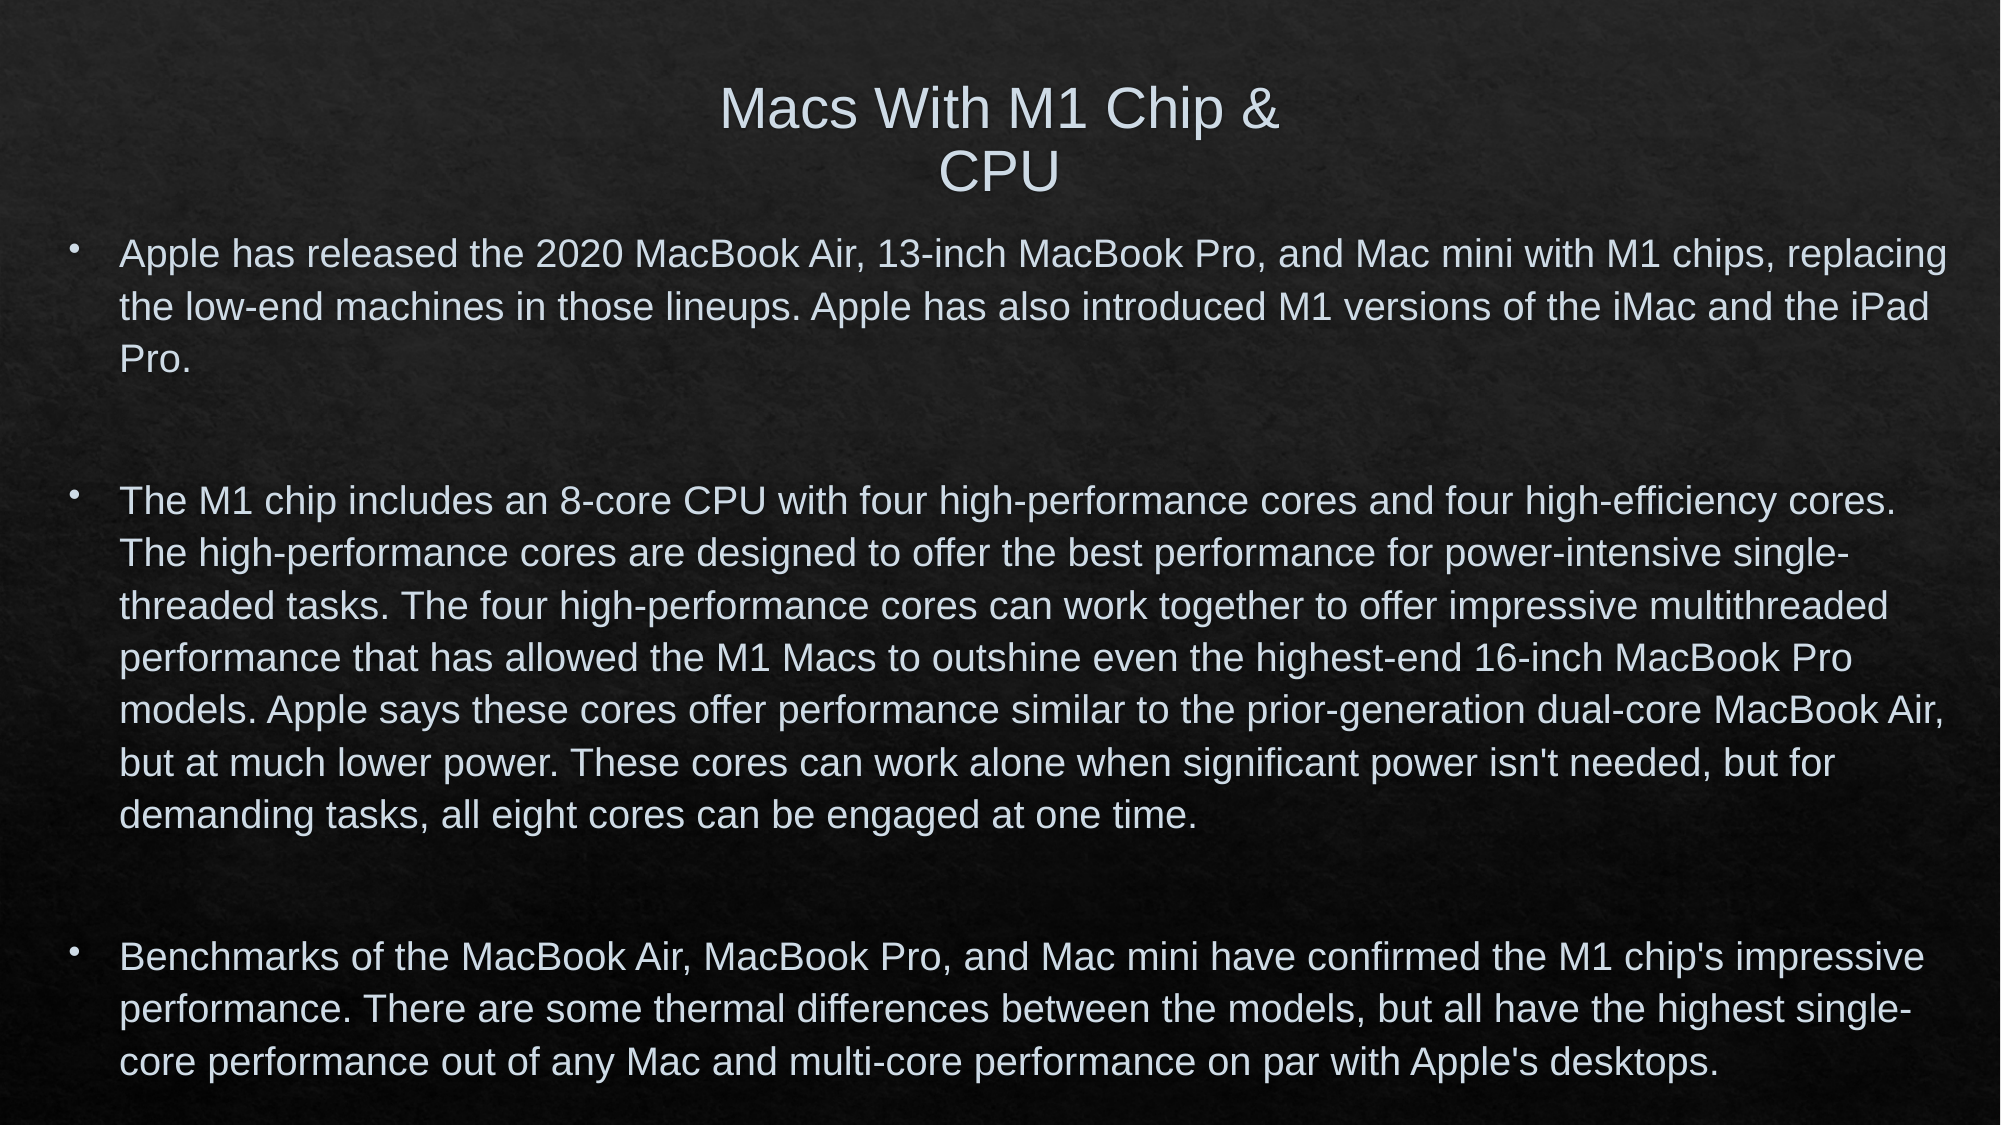

# Macs With M1 Chip & CPU
Apple has released the 2020 ‌MacBook Air‌, 13-inch MacBook Pro, and ‌Mac mini‌ with M1 chips, replacing the low-end machines in those lineups. Apple has also introduced M1 versions of the ‌iMac‌ and the ‌iPad Pro‌.

The M1 chip includes an 8-core CPU with four high-performance cores and four high-efficiency cores. The high-performance cores are designed to offer the best performance for power-intensive single-threaded tasks. The four high-performance cores can work together to offer impressive multithreaded performance that has allowed the M1 Macs to outshine even the highest-end 16-inch MacBook Pro models. Apple says these cores offer performance similar to the prior-generation dual-core ‌MacBook Air‌, but at much lower power. These cores can work alone when significant power isn't needed, but for demanding tasks, all eight cores can be engaged at one time.

Benchmarks of the ‌MacBook Air‌, MacBook Pro, and ‌Mac mini‌ have confirmed the M1 chip's impressive performance. There are some thermal differences between the models, but all have the highest single-core performance out of any Mac and multi-core performance on par with Apple's desktops.